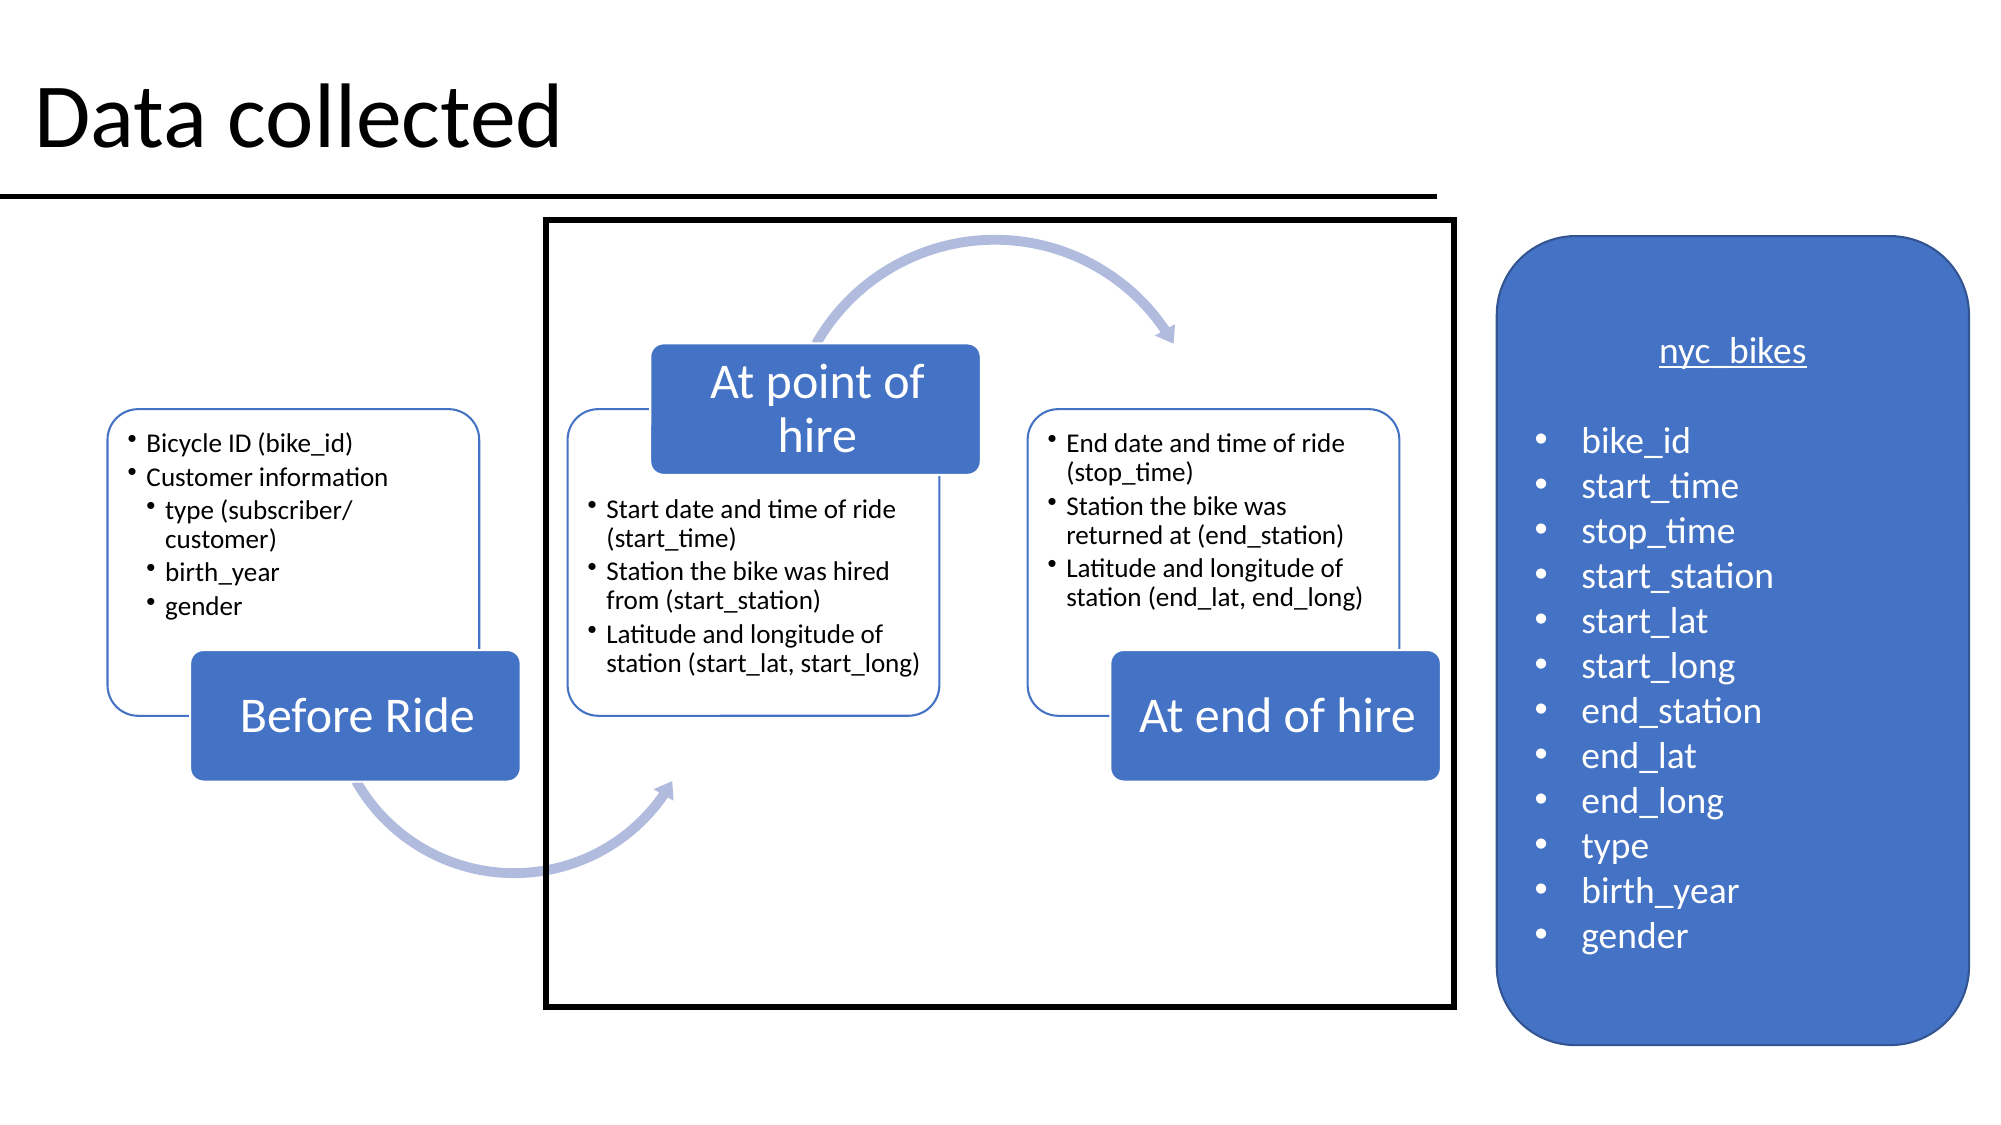

# Data collected
Bicycle ID (bike_id)
Customer information
type (subscriber/ customer)
birth_year
gender
Before Ride
Start date and time of ride (start_time)
Station the bike was hired from (start_station)
Latitude and longitude of station (start_lat, start_long)
At point of hire
End date and time of ride (stop_time)
Station the bike was returned at (end_station)
Latitude and longitude of station (end_lat, end_long)
At end of hire

nyc_bikes

bike_id
start_time
stop_time
start_station
start_lat
start_long
end_station
end_lat
end_long
type
birth_year
gender